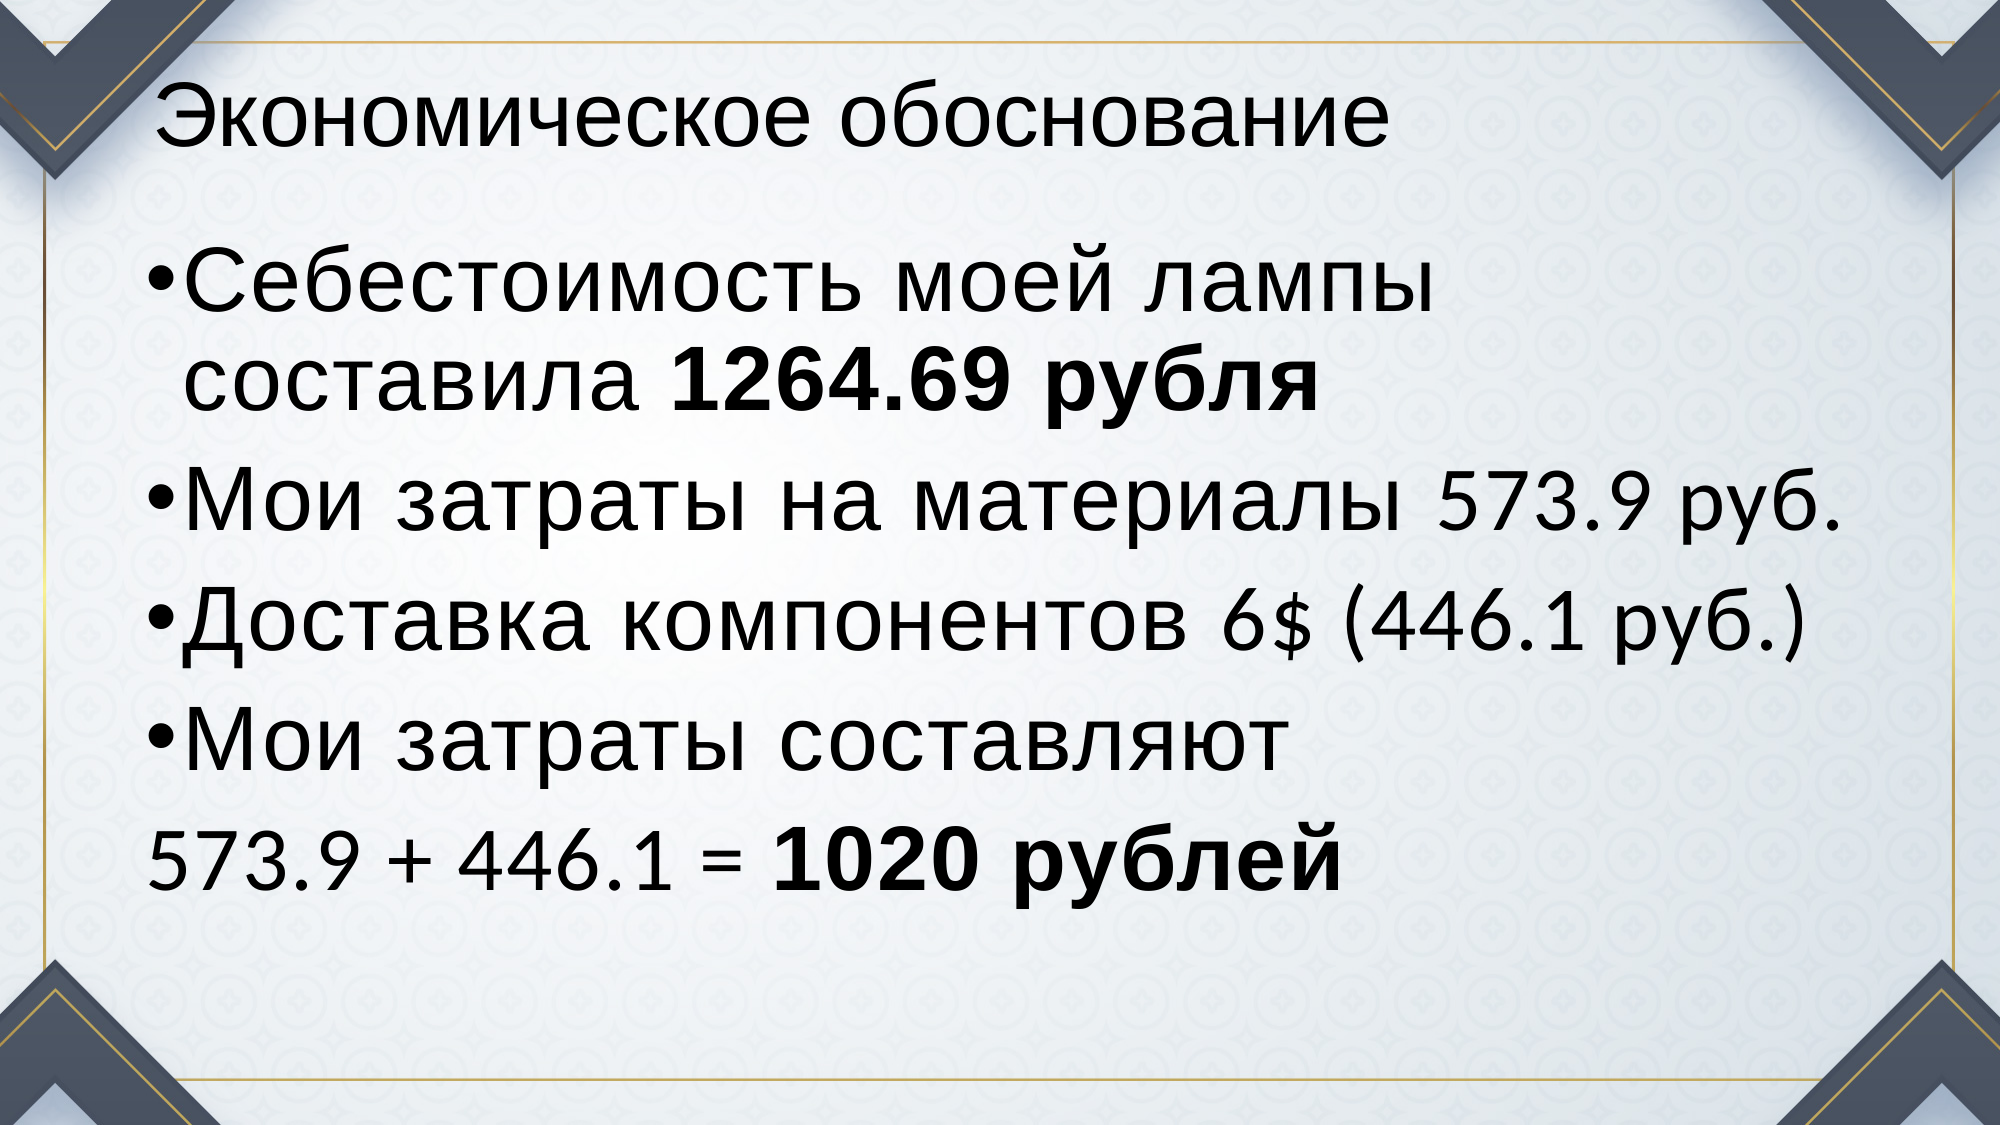

Экономическое обоснование
Себестоимость моей лампы составила 1264.69 рубля
Мои затраты на материалы 573.9 руб.
Доставка компонентов 6$ (446.1 руб.)
Мои затраты составляют
573.9 + 446.1 = 1020 рублей